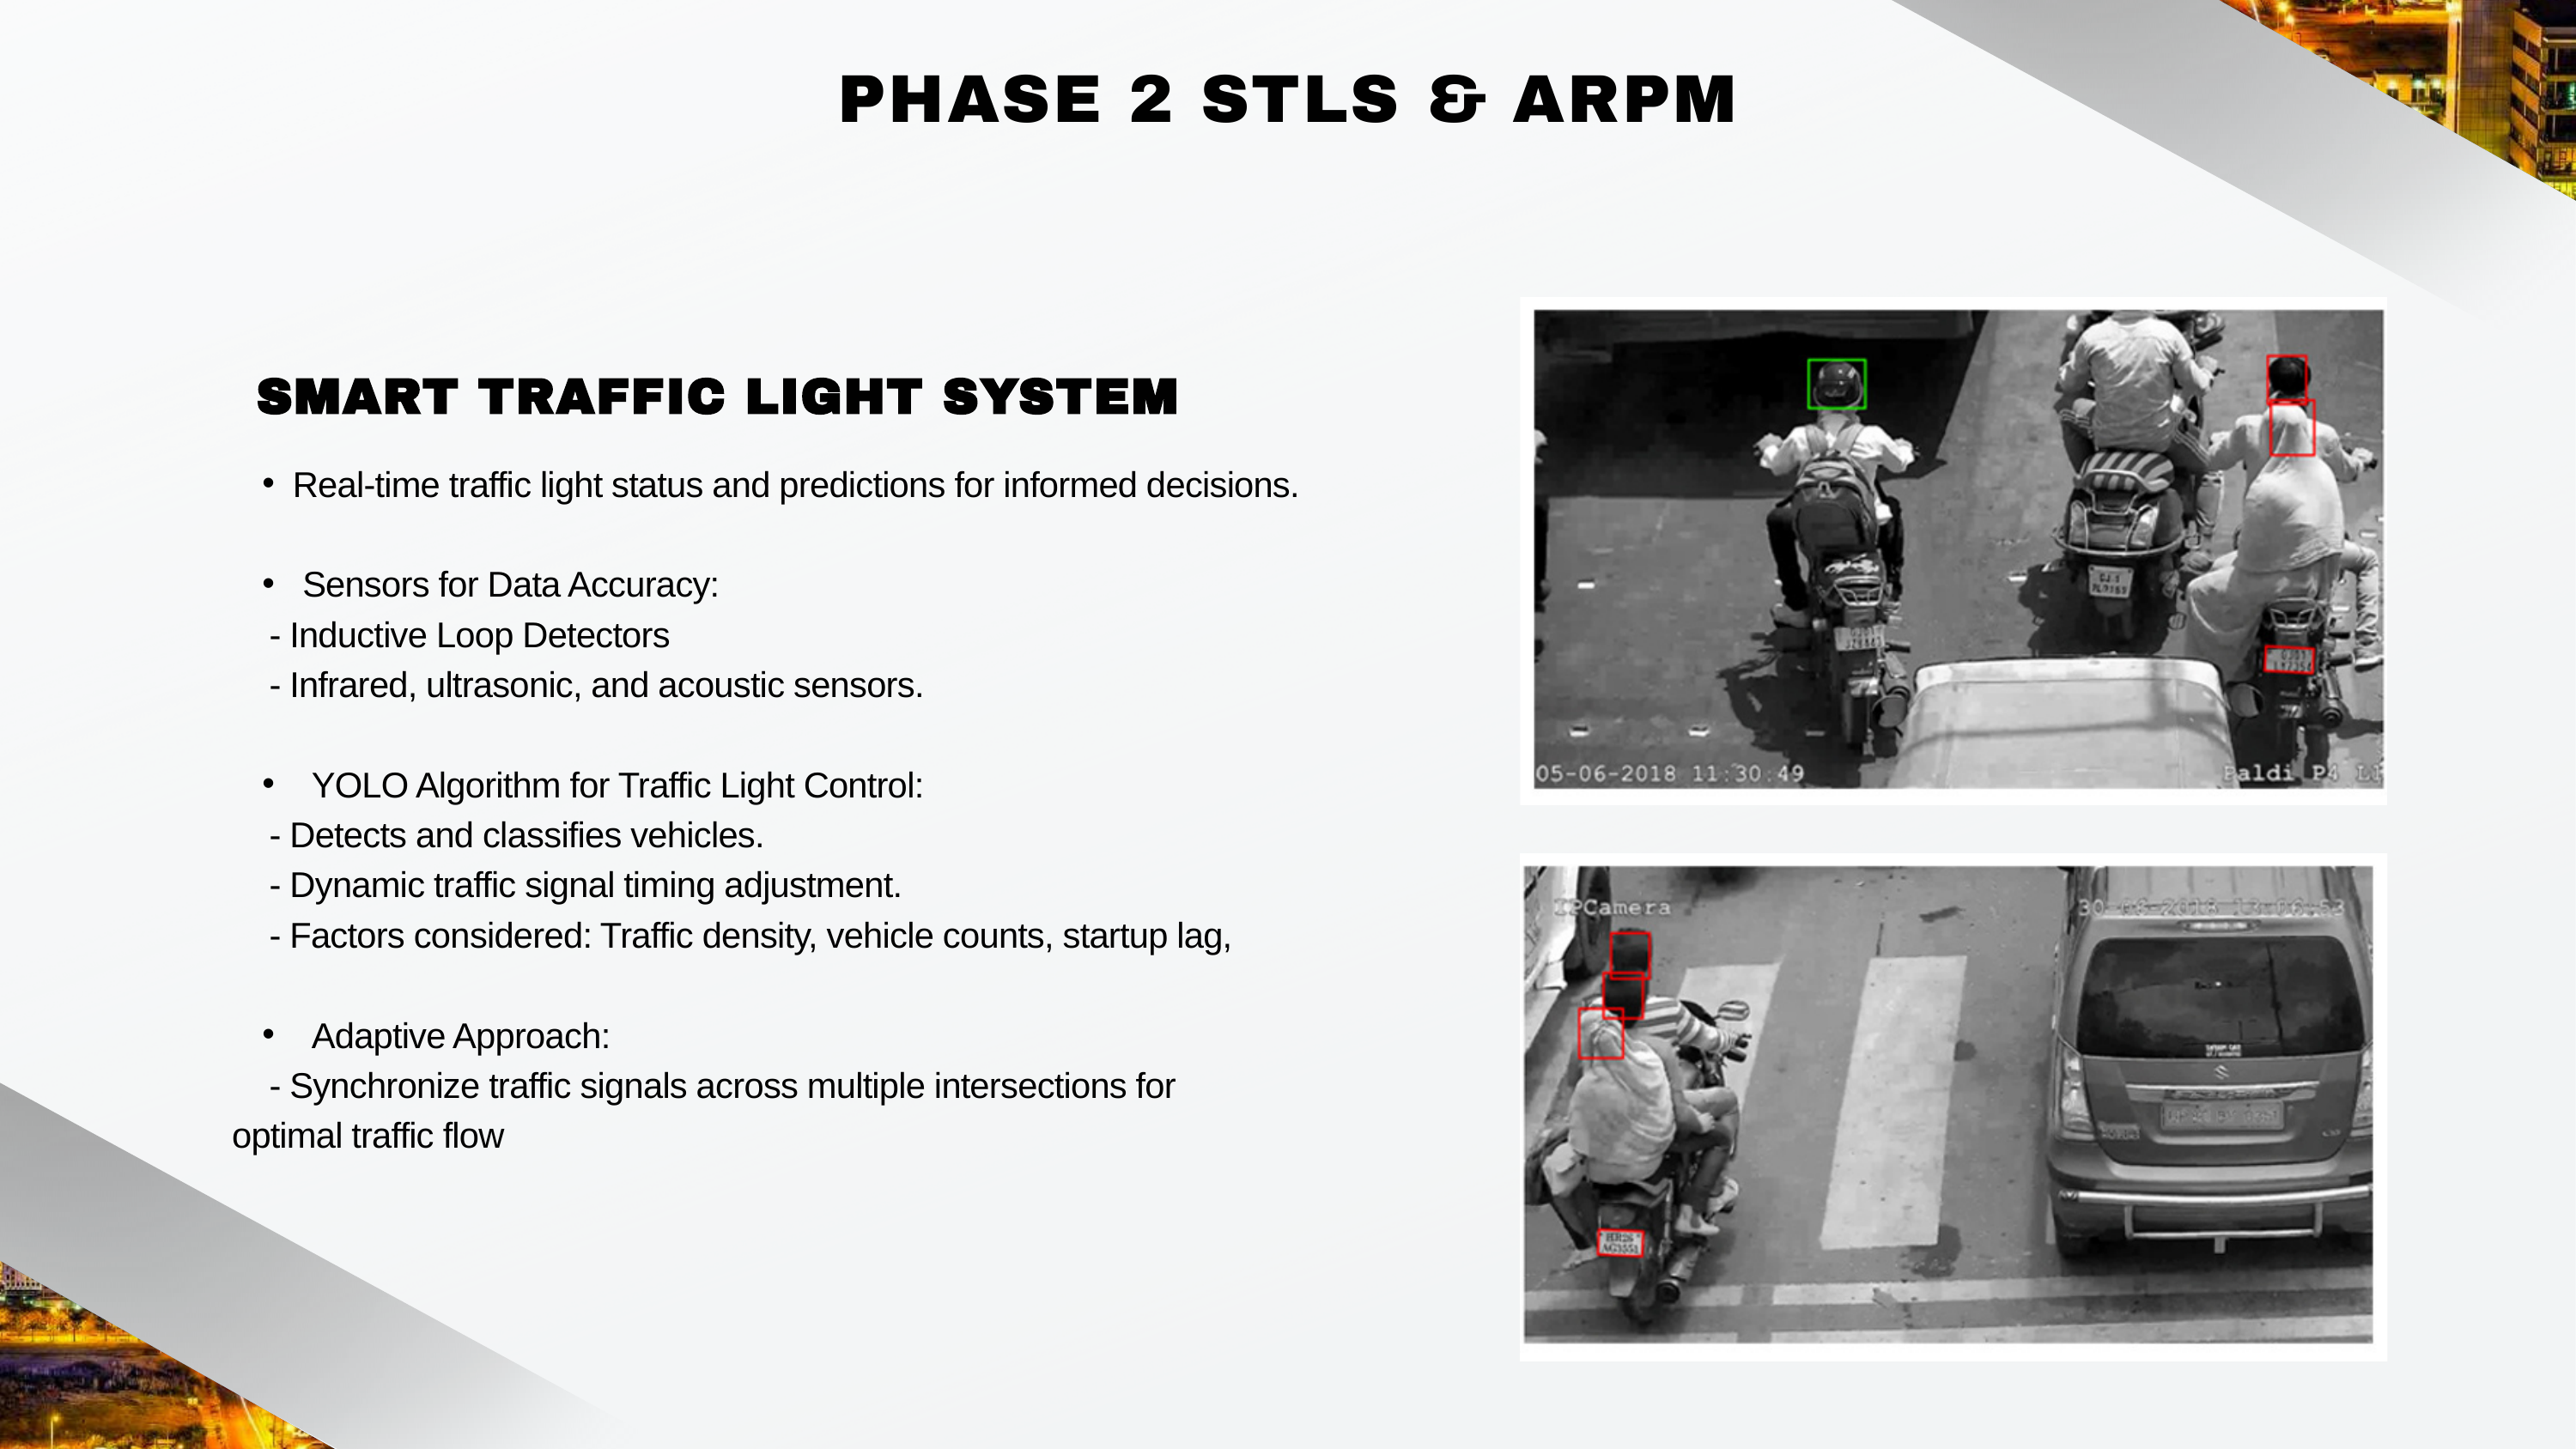

PHASE 2 STLS & ARPM

SMART TRAFFIC LIGHT SYSTEM
Real-time traffic light status and predictions for informed decisions.

 Sensors for Data Accuracy:
    - Inductive Loop Detectors
    - Infrared, ultrasonic, and acoustic sensors.

  YOLO Algorithm for Traffic Light Control:
    - Detects and classifies vehicles.
    - Dynamic traffic signal timing adjustment.
    - Factors considered: Traffic density, vehicle counts, startup lag,

  Adaptive Approach:
    - Synchronize traffic signals across multiple intersections for
optimal traffic flow